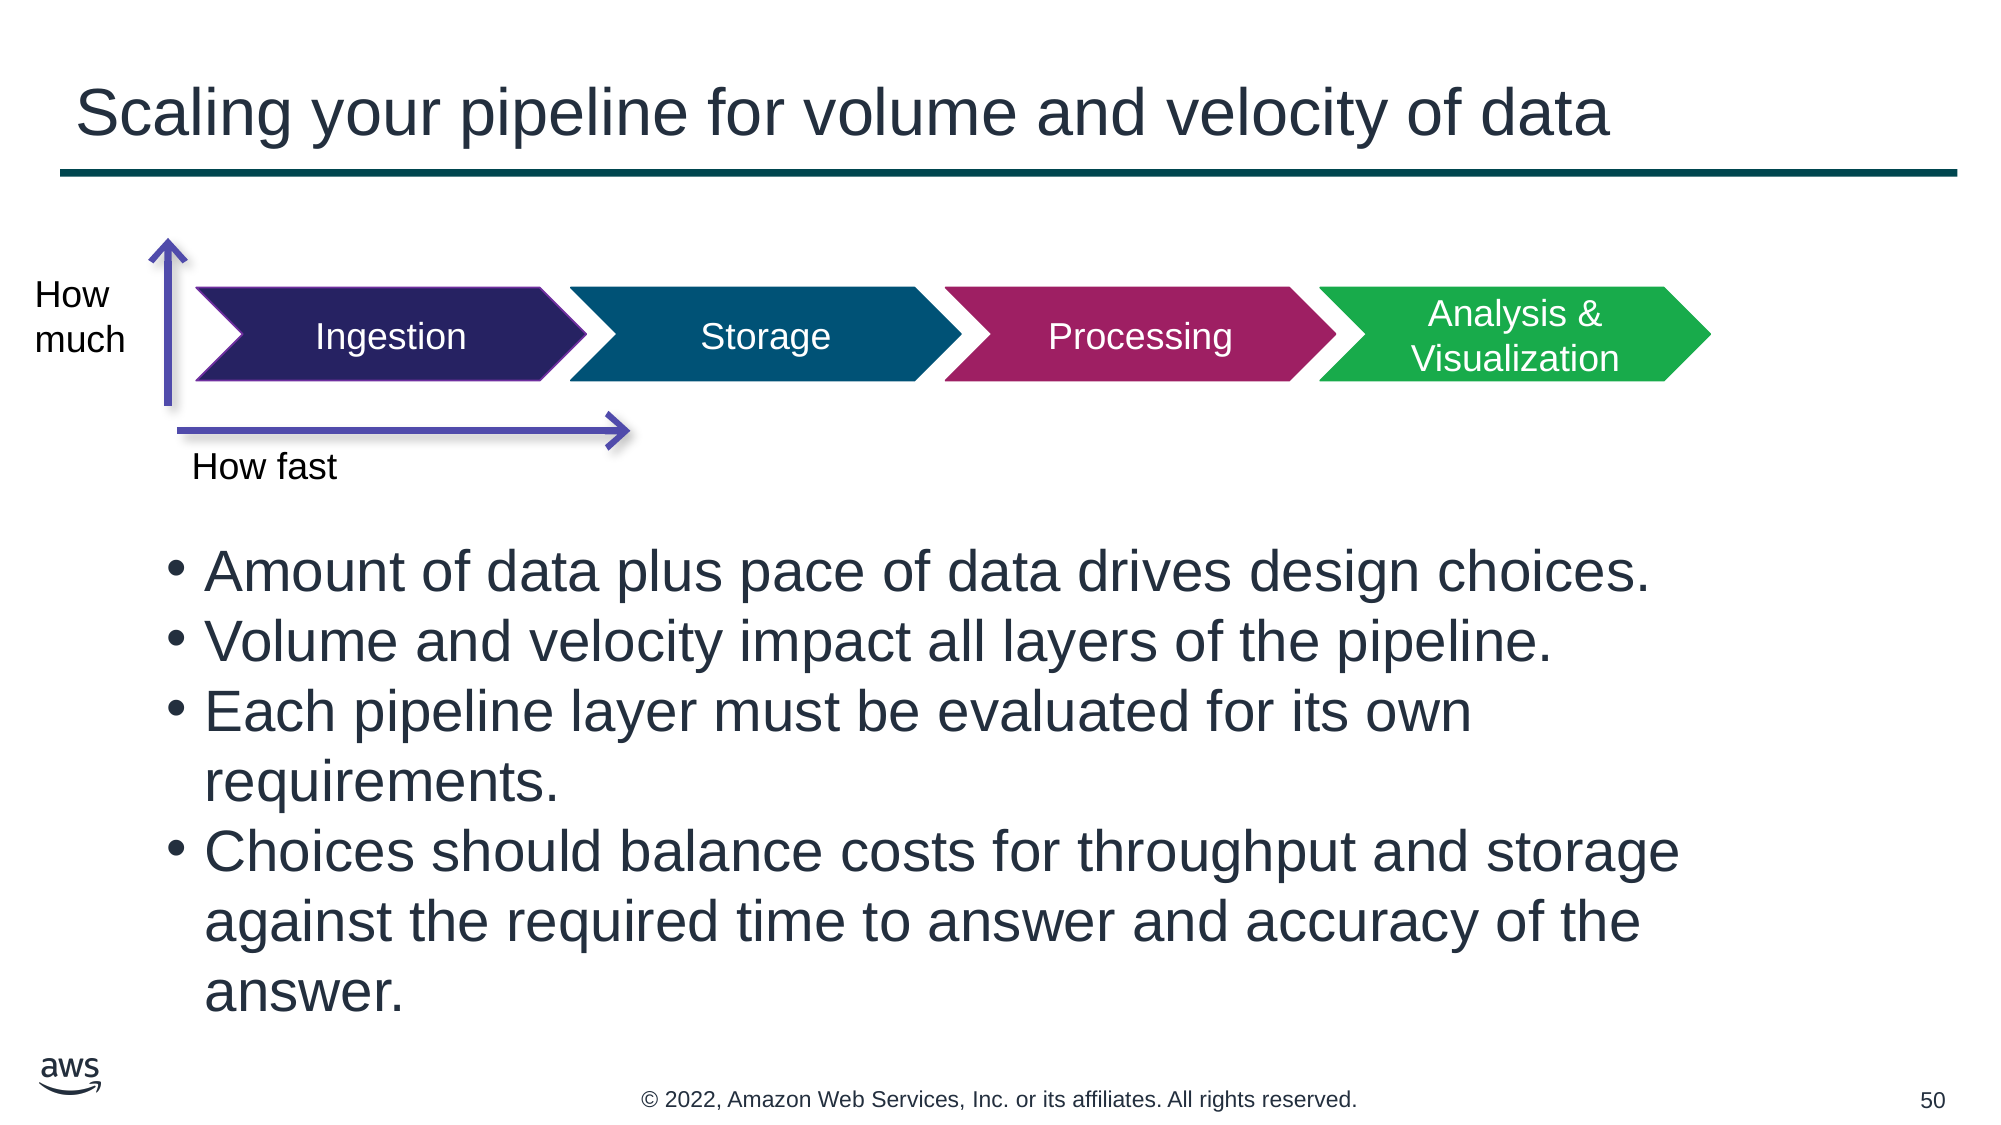

# Scaling your pipeline for volume and velocity of data
How much
Ingestion
Storage
Processing
Analysis & Visualization
How fast
Amount of data plus pace of data drives design choices.
Volume and velocity impact all layers of the pipeline.
Each pipeline layer must be evaluated for its own requirements.
Choices should balance costs for throughput and storage against the required time to answer and accuracy of the answer.
50